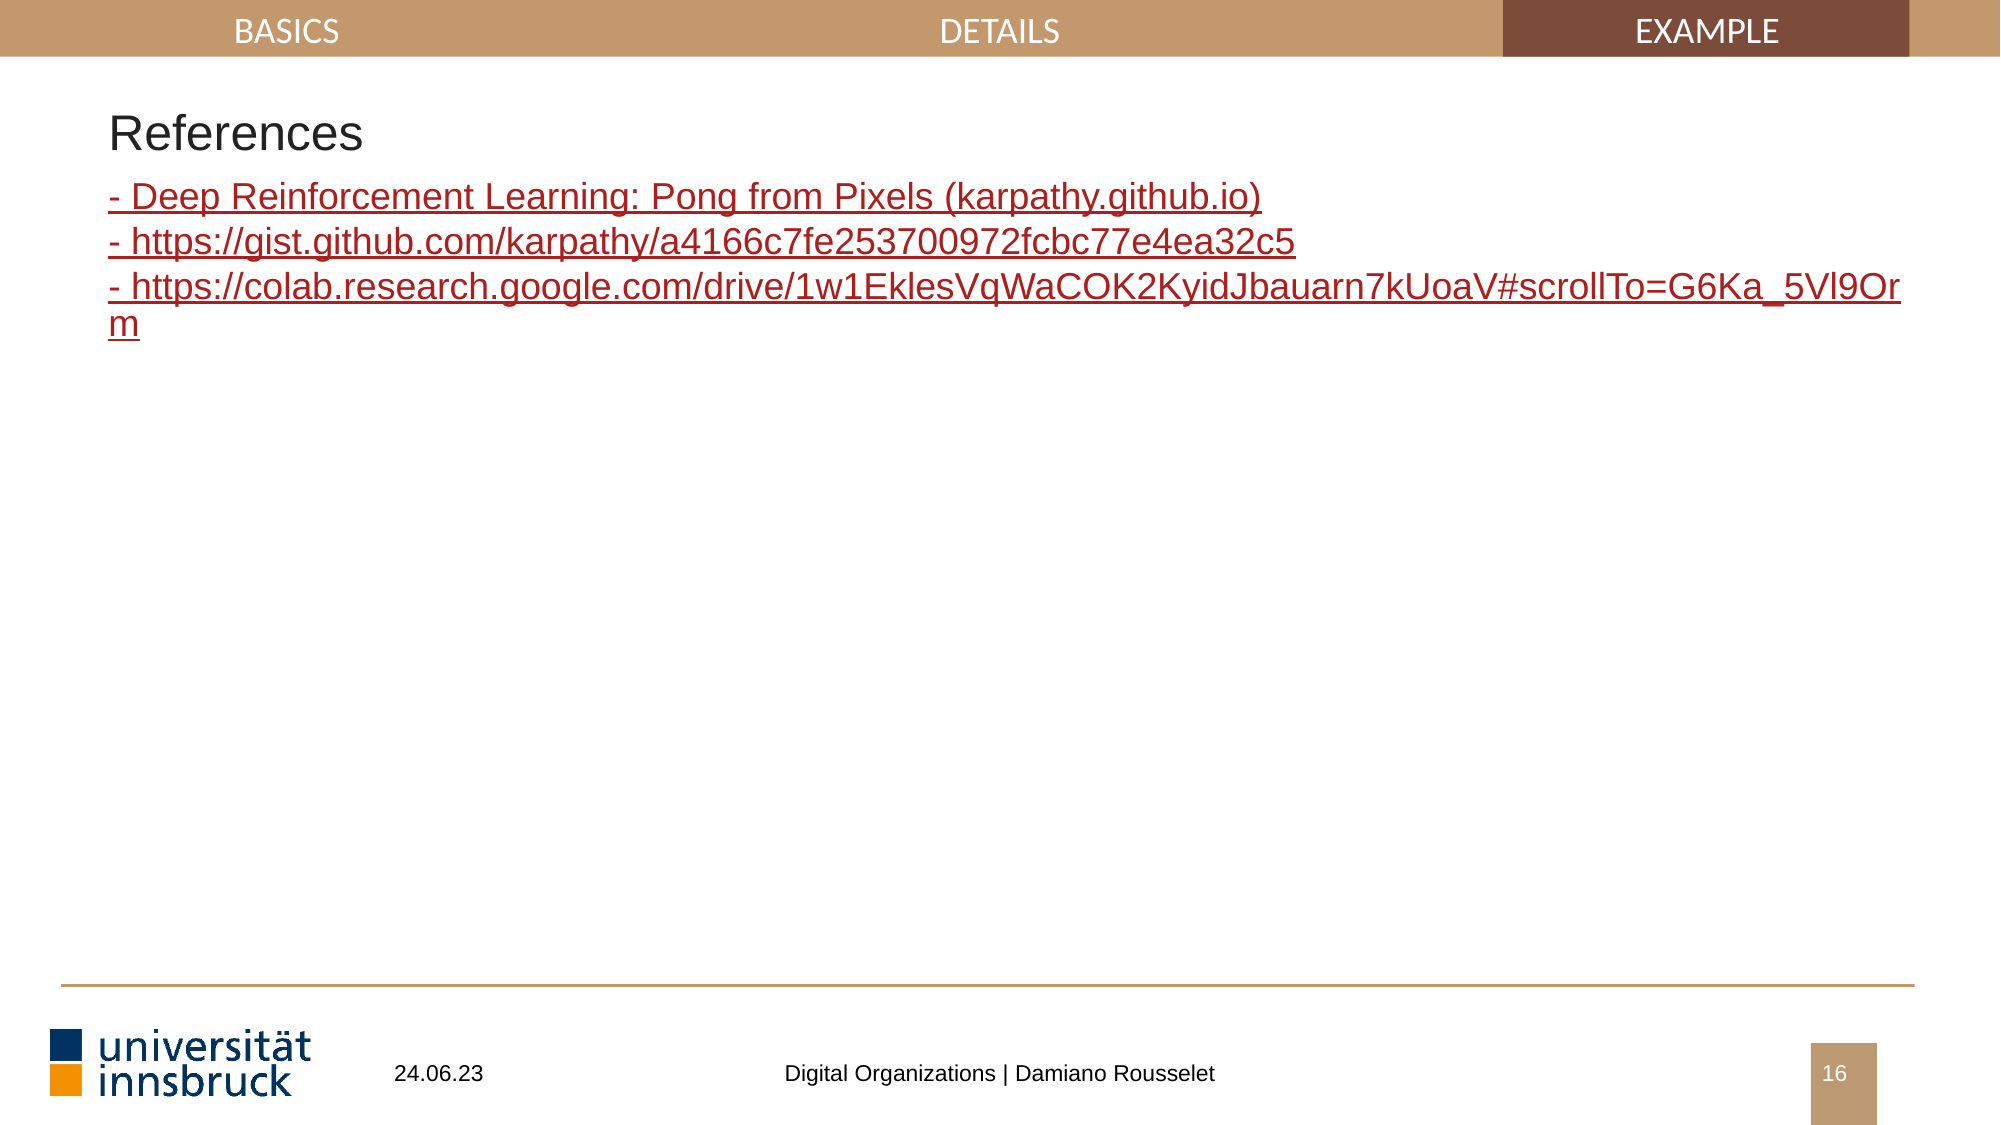

BASICS
EXAMPLE
DETAILS

References:
- Deep Reinforcement Learning: Pong from Pixels (karpathy.github.io)
- https://gist.github.com/karpathy/a4166c7fe253700972fcbc77e4ea32c5
- https://colab.research.google.com/drive/1w1EklesVqWaCOK2KyidJbauarn7kUoaV#scrollTo=G6Ka_5Vl9Orm
24.06.23
Digital Organizations | Damiano Rousselet
16